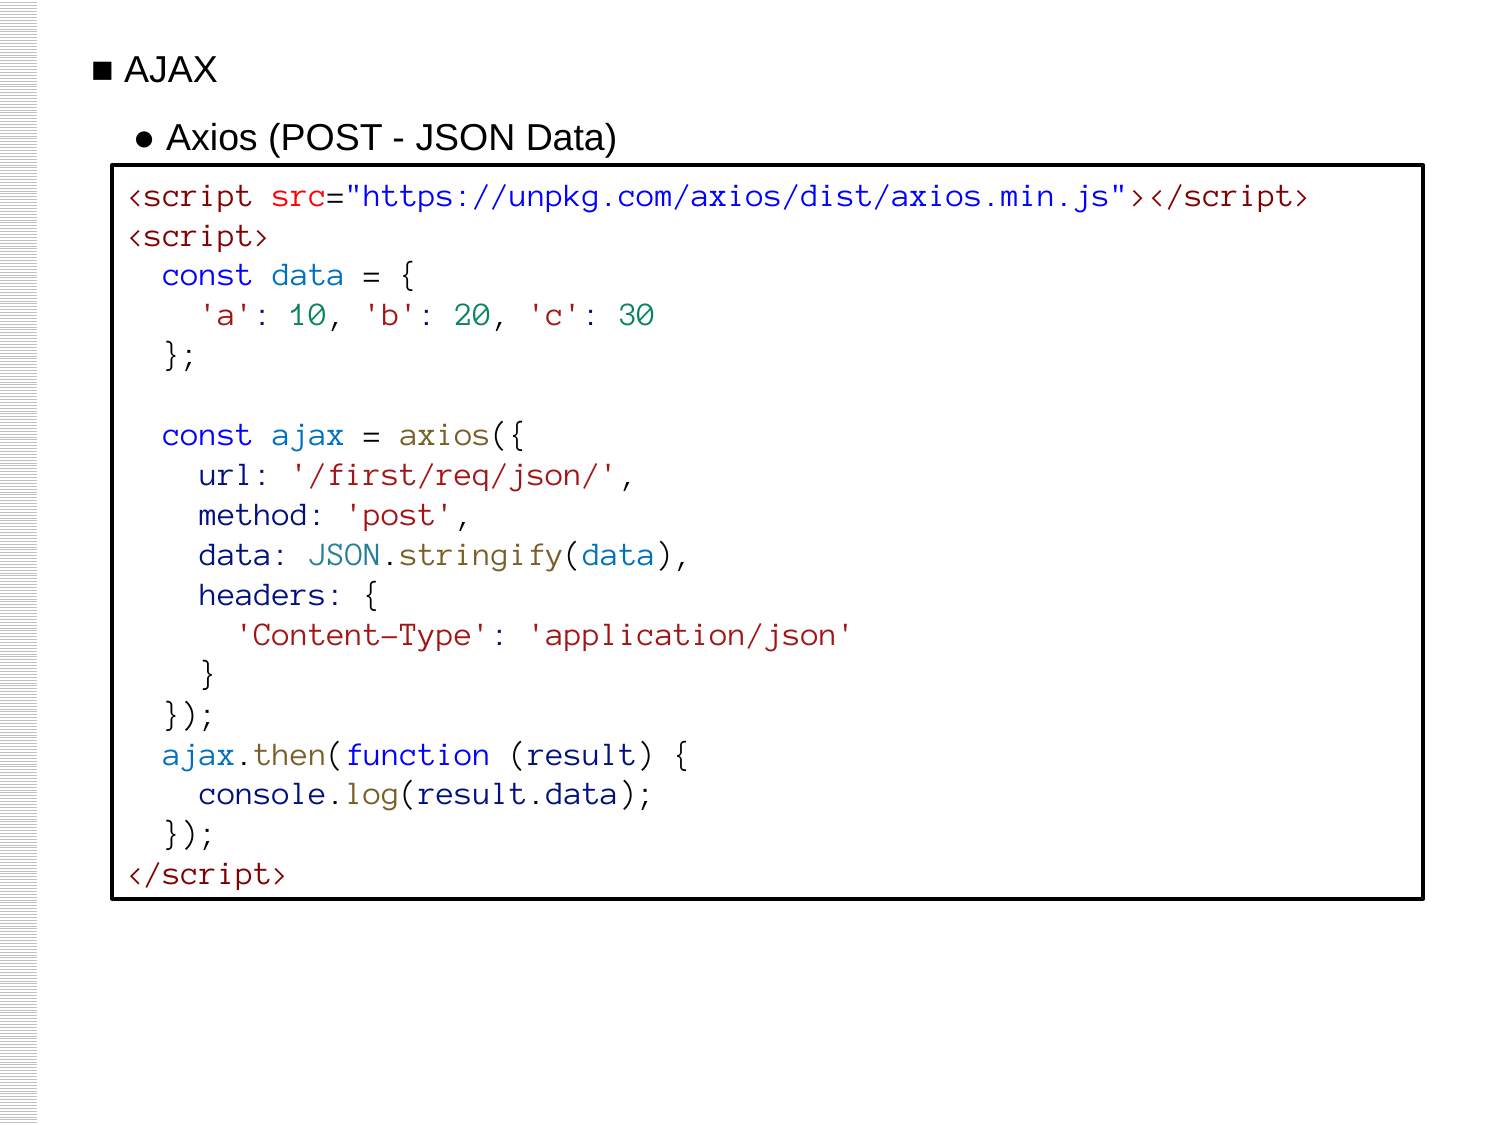

■ AJAX
    ● Axios (POST - JSON Data)
<script src="https://unpkg.com/axios/dist/axios.min.js"></script>
<script>
  const data = {
    'a': 10, 'b': 20, 'c': 30
  };
  const ajax = axios({
    url: '/first/req/json/',
    method: 'post',
    data: JSON.stringify(data),
    headers: {
      'Content-Type': 'application/json'
    }
  });
  ajax.then(function (result) {
    console.log(result.data);
  });
</script>